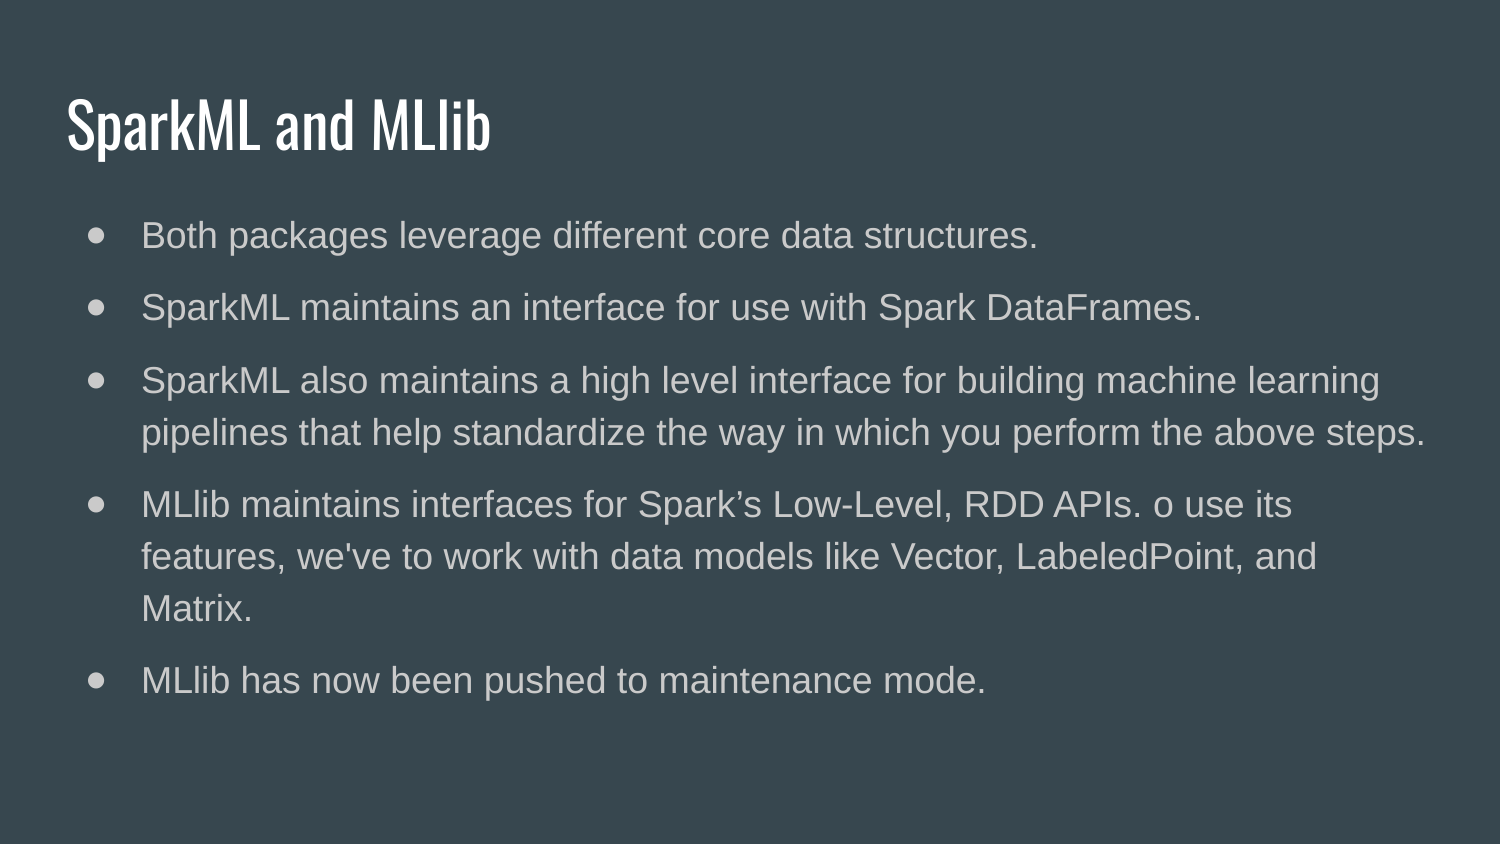

# SparkML and MLlib
Both packages leverage different core data structures.
SparkML maintains an interface for use with Spark DataFrames.
SparkML also maintains a high level interface for building machine learning pipelines that help standardize the way in which you perform the above steps.
MLlib maintains interfaces for Spark’s Low-Level, RDD APIs. o use its features, we've to work with data models like Vector, LabeledPoint, and Matrix.
MLlib has now been pushed to maintenance mode.